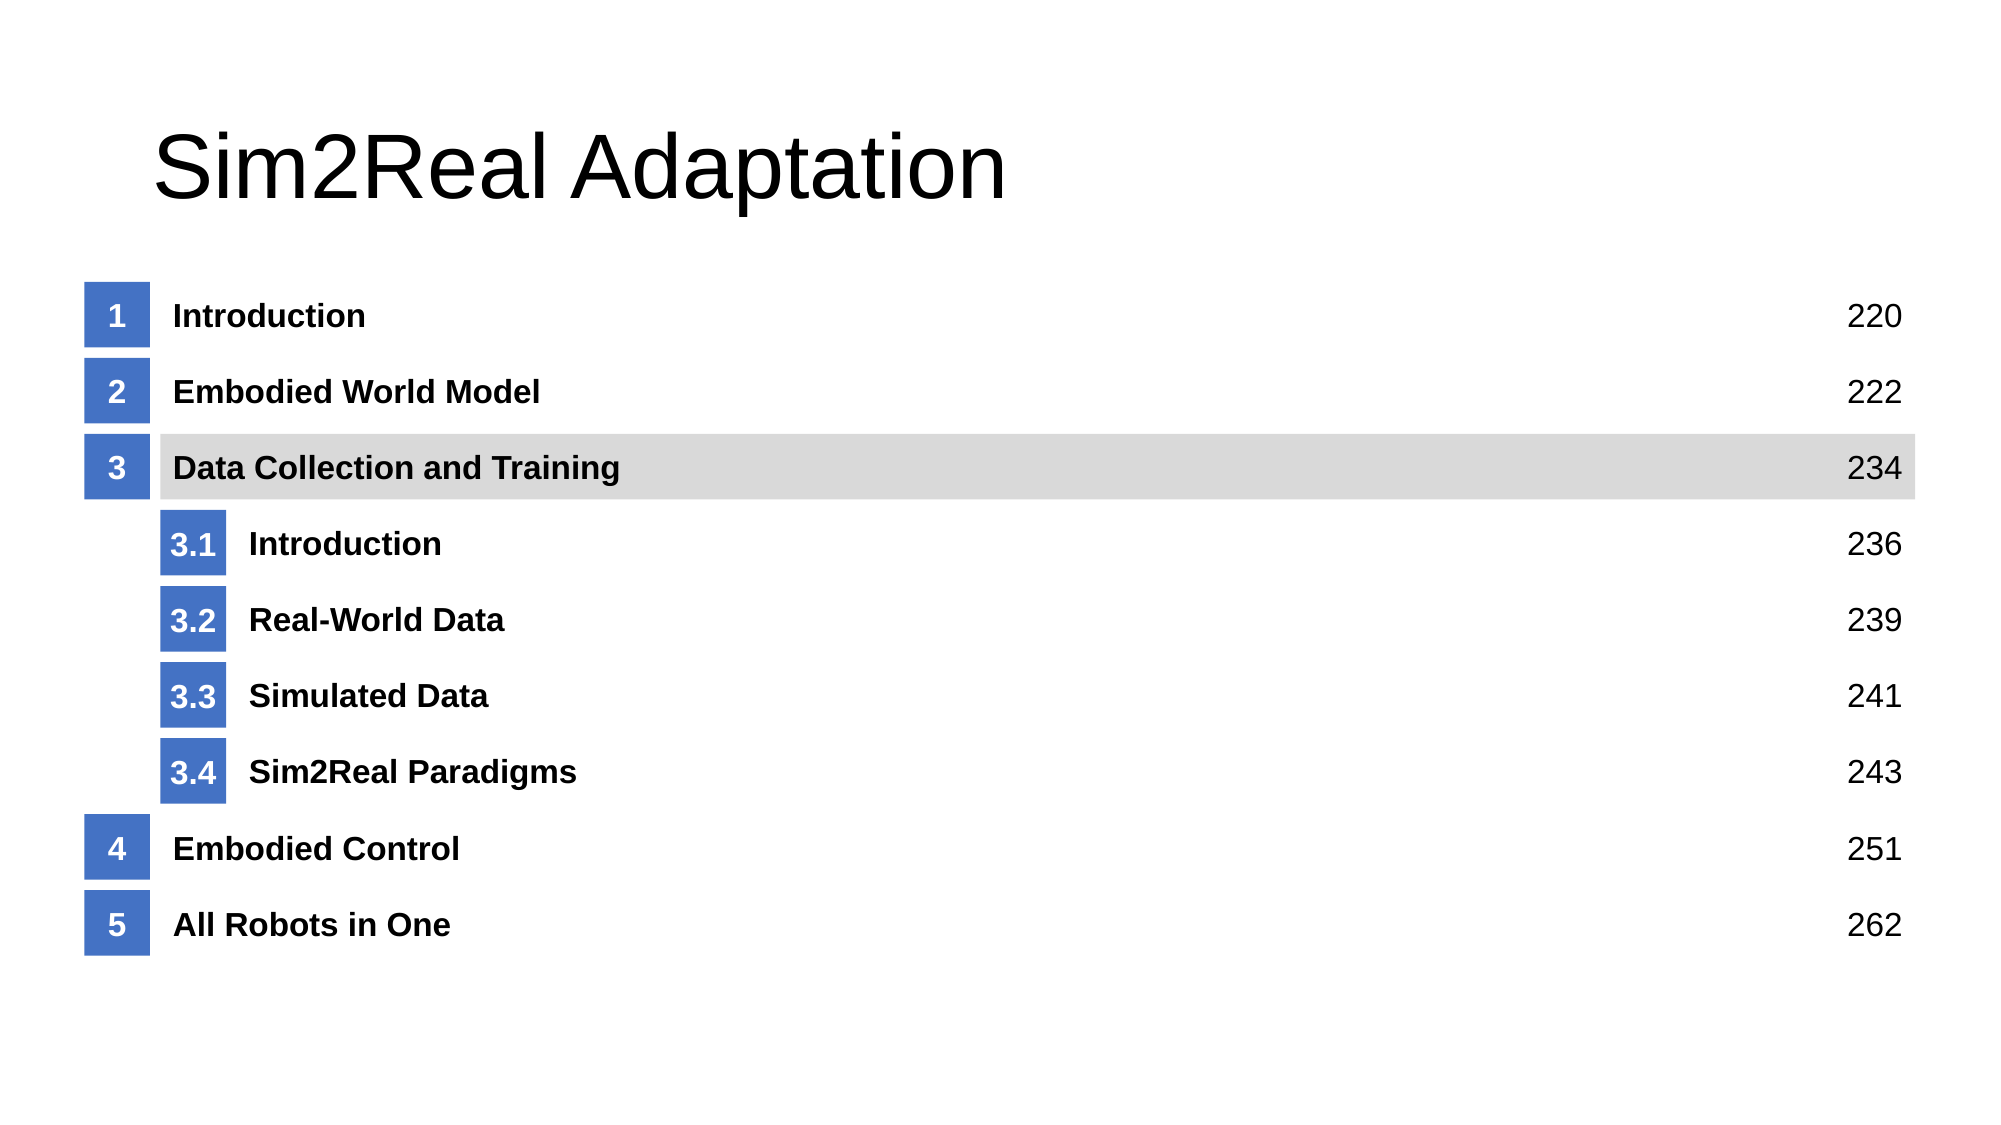

# Sim2Real Adaptation
1
Introduction
220
2
Embodied World Model
222
3

Data Collection and Training
234
3.1
Introduction
236
3.2
Real-World Data
239
3.3
Simulated Data
241
3.4
Sim2Real Paradigms
243
4
Embodied Control
251
5
All Robots in One
262